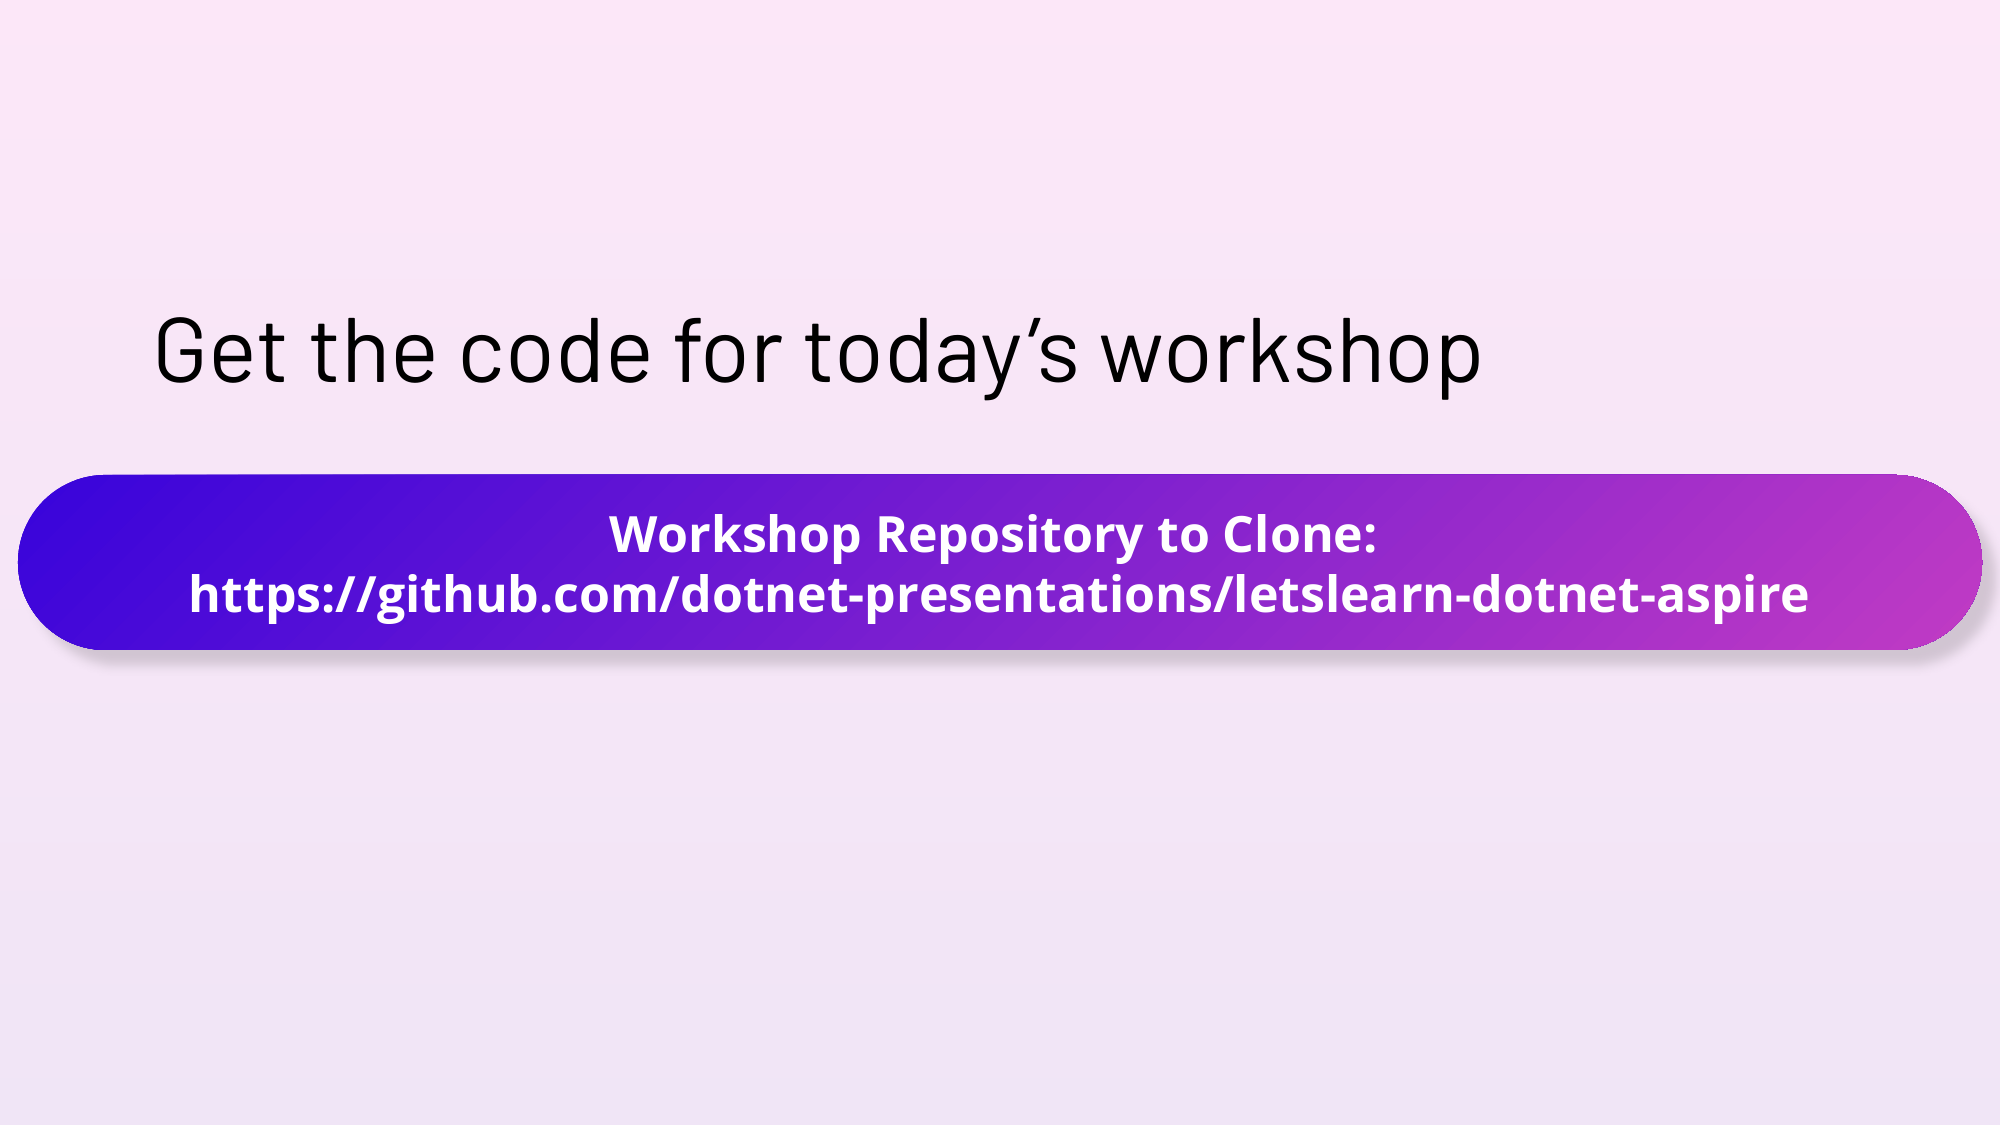

# Get the code for today’s workshop
Workshop Repository to Clone:
https://github.com/dotnet-presentations/letslearn-dotnet-aspire